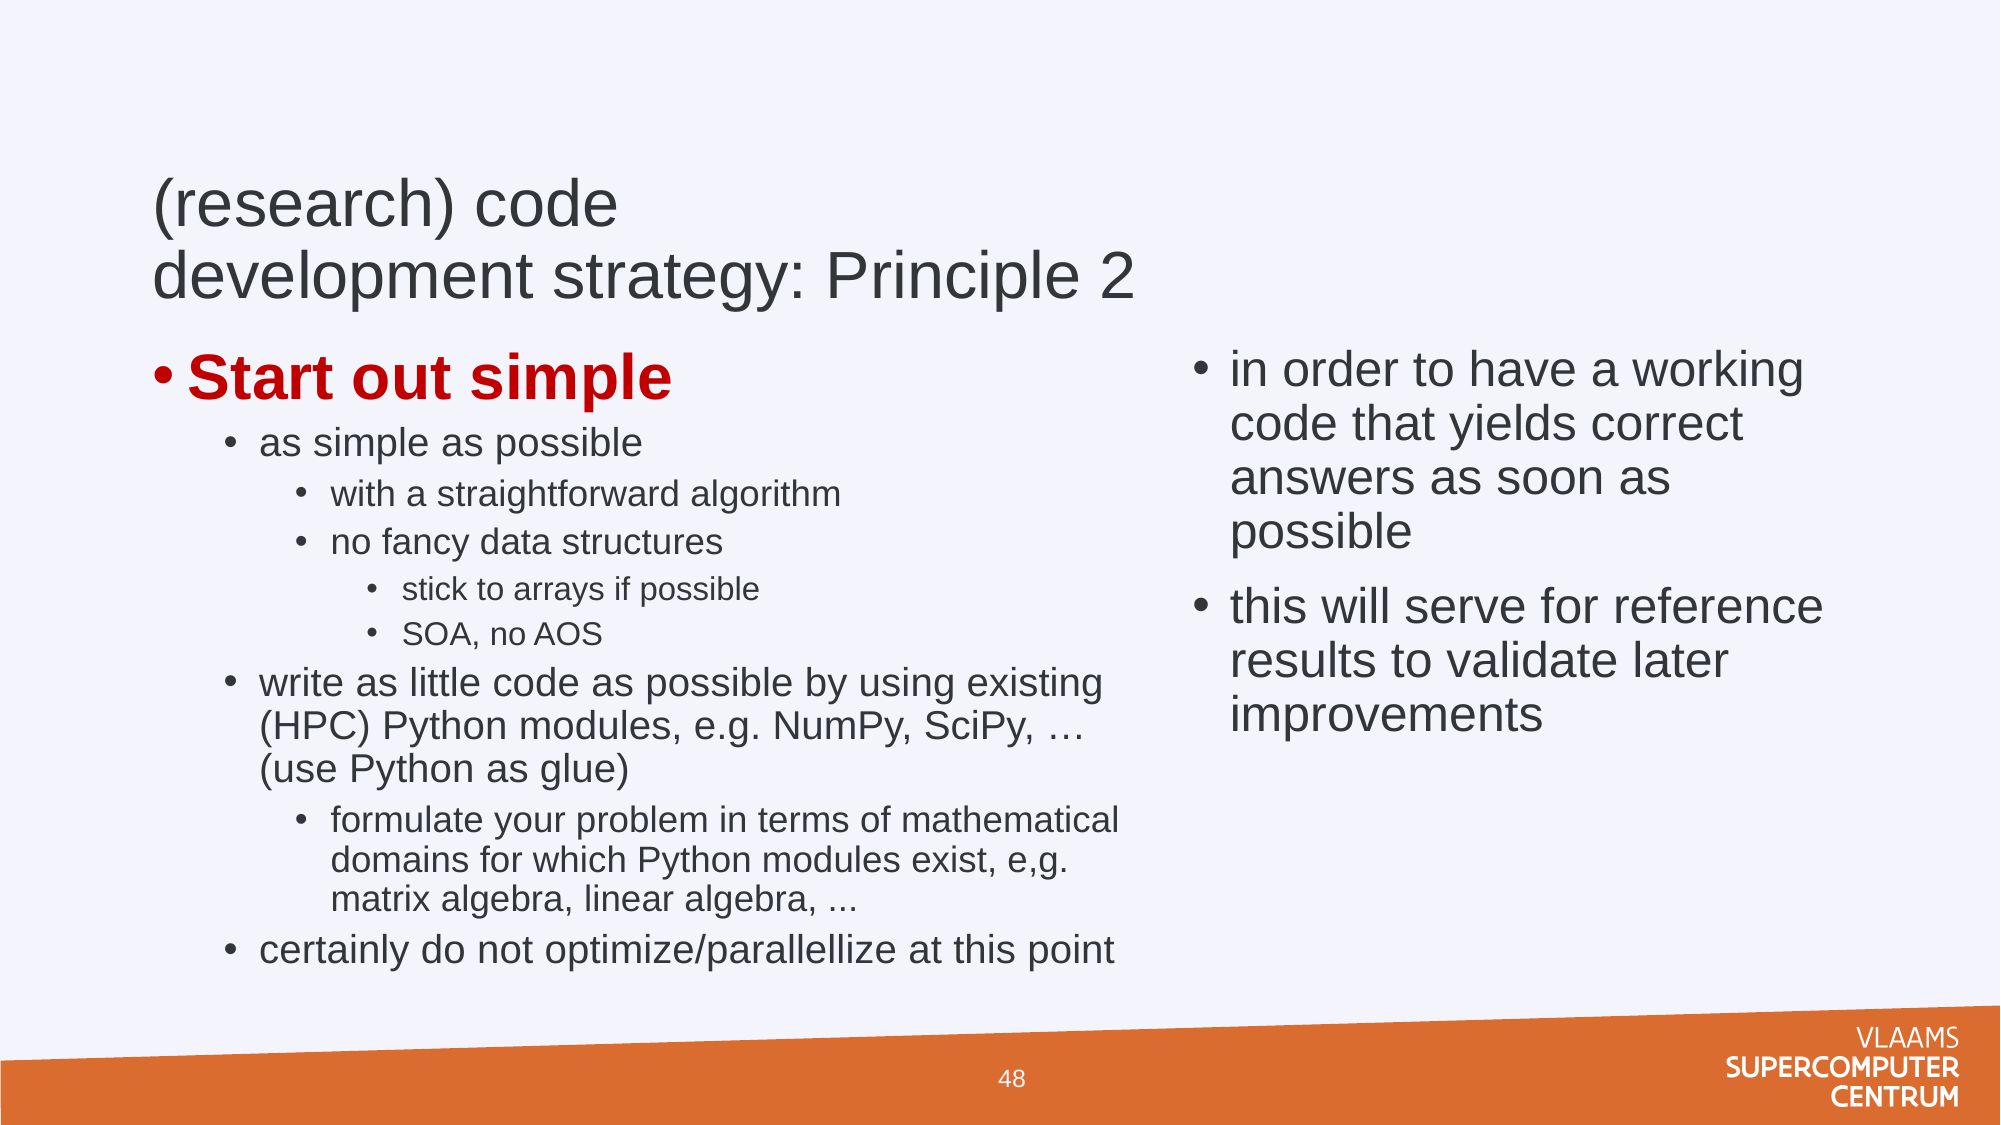

# (research) code development strategy: Principle 2
Start out simple
as simple as possible
with a straightforward algorithm
no fancy data structures
stick to arrays if possible
SOA, no AOS
write as little code as possible by using existing (HPC) Python modules, e.g. NumPy, SciPy, … (use Python as glue)
formulate your problem in terms of mathematical domains for which Python modules exist, e,g. matrix algebra, linear algebra, ...
certainly do not optimize/parallellize at this point
in order to have a working code that yields correct answers as soon as possible
this will serve for reference results to validate later improvements
48